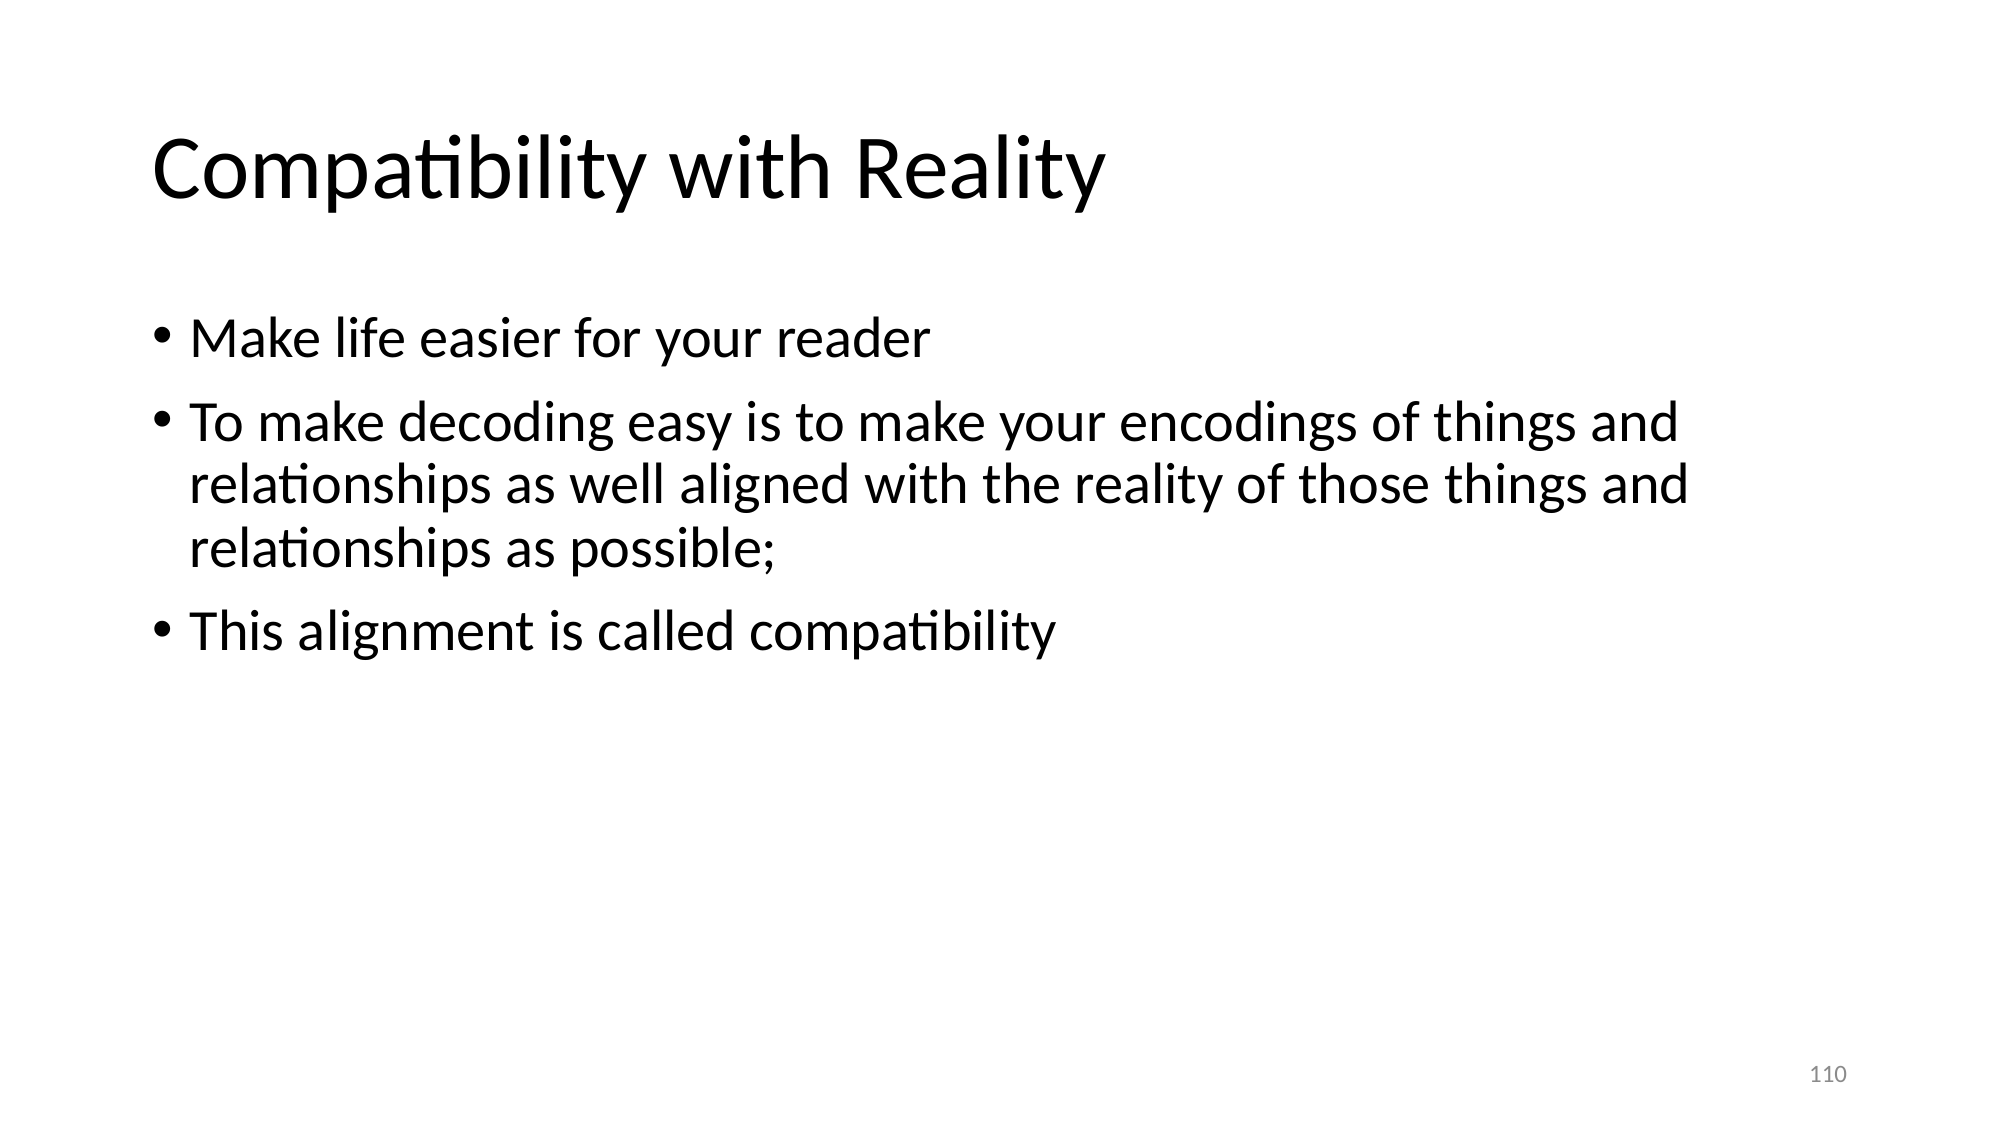

# Compatibility with Reality
Make life easier for your reader
To make decoding easy is to make your encodings of things and relationships as well aligned with the reality of those things and relationships as possible;
This alignment is called compatibility

110